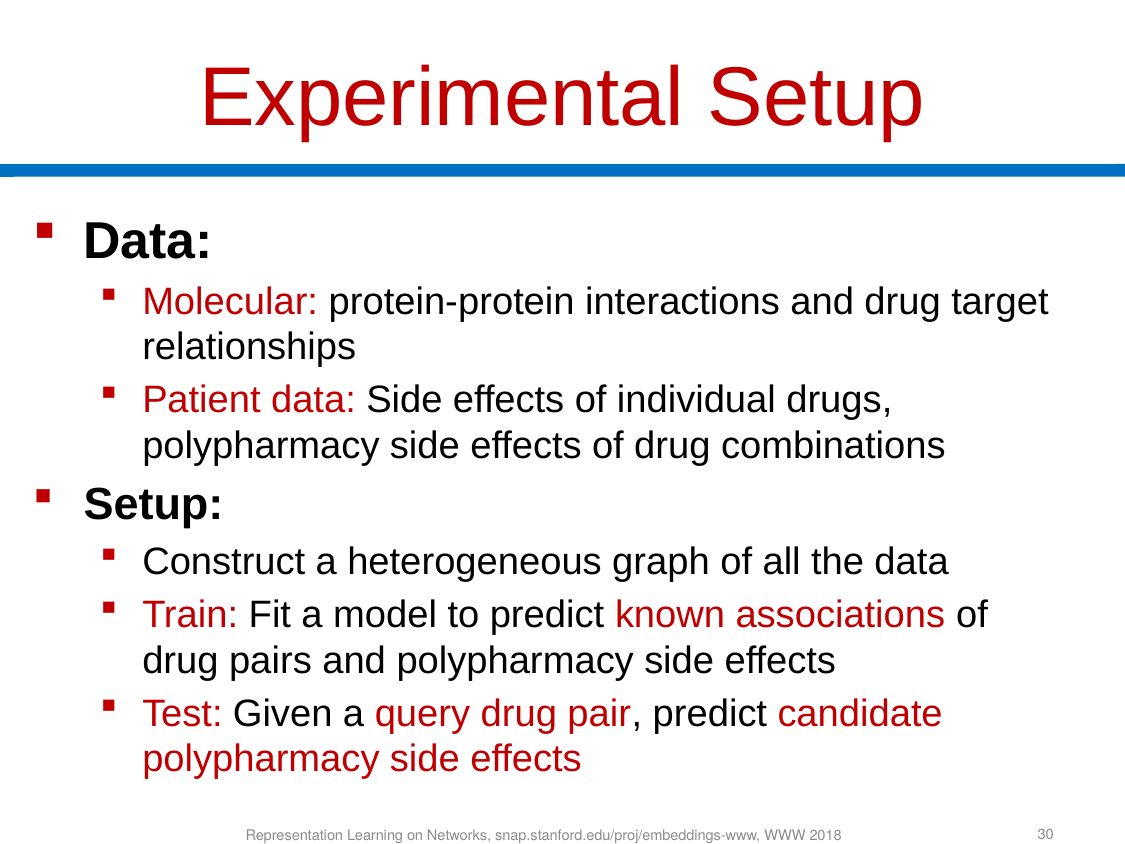

# Experimental Setup
Data:
Molecular: protein-protein interactions and drug target relationships
Patient data: Side effects of individual drugs, polypharmacy side effects of drug combinations
Setup:
Construct a heterogeneous graph of all the data
Train: Fit a model to predict known associations of drug pairs and polypharmacy side effects
Test: Given a query drug pair, predict candidate polypharmacy side effects
30
Representation Learning on Networks, snap.stanford.edu/proj/embeddings-www, WWW 2018